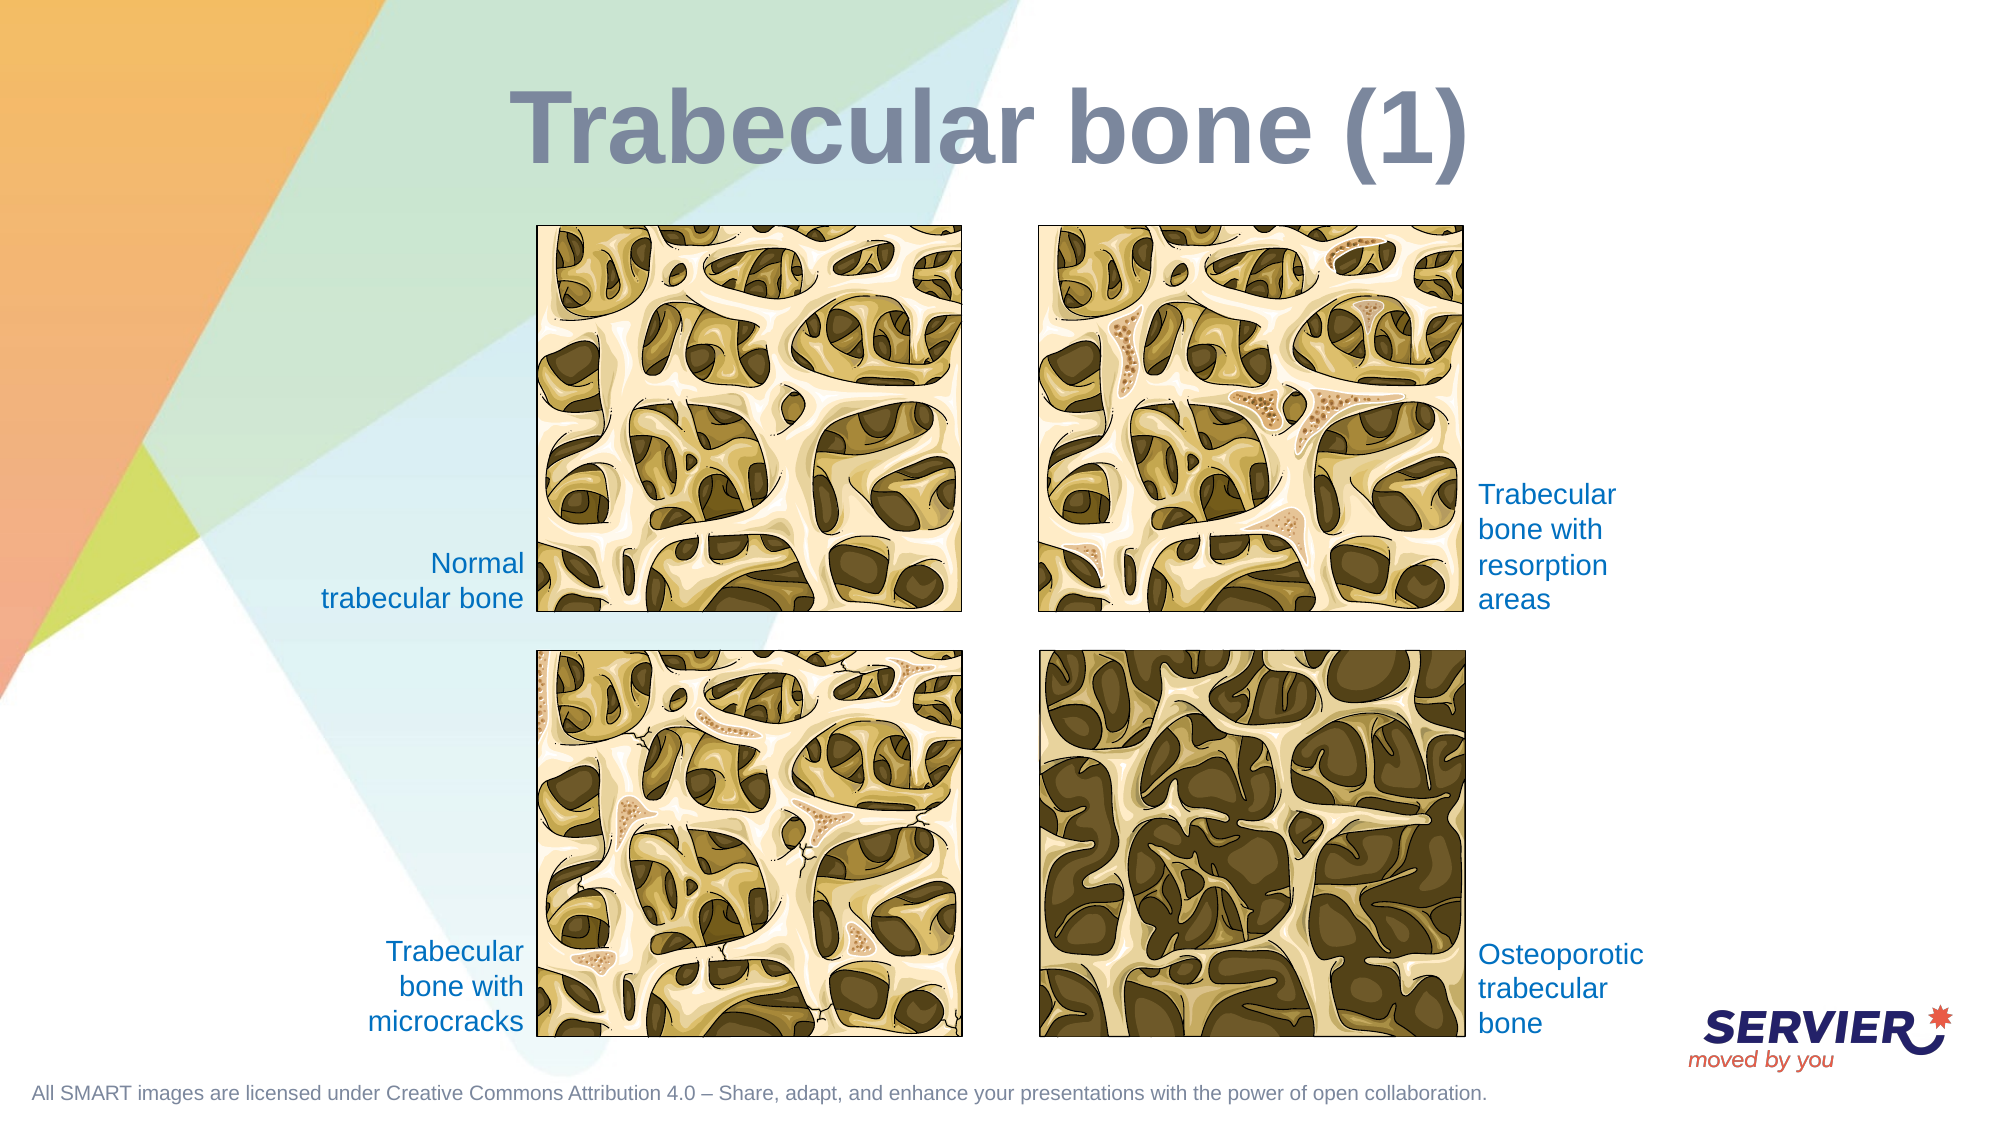

# Trabecular bone (1)

Trabecular
bone with
resorption
areas
Normal
trabecular bone

Trabecular
bone with
microcracks
Osteoporotic
trabecular
bone